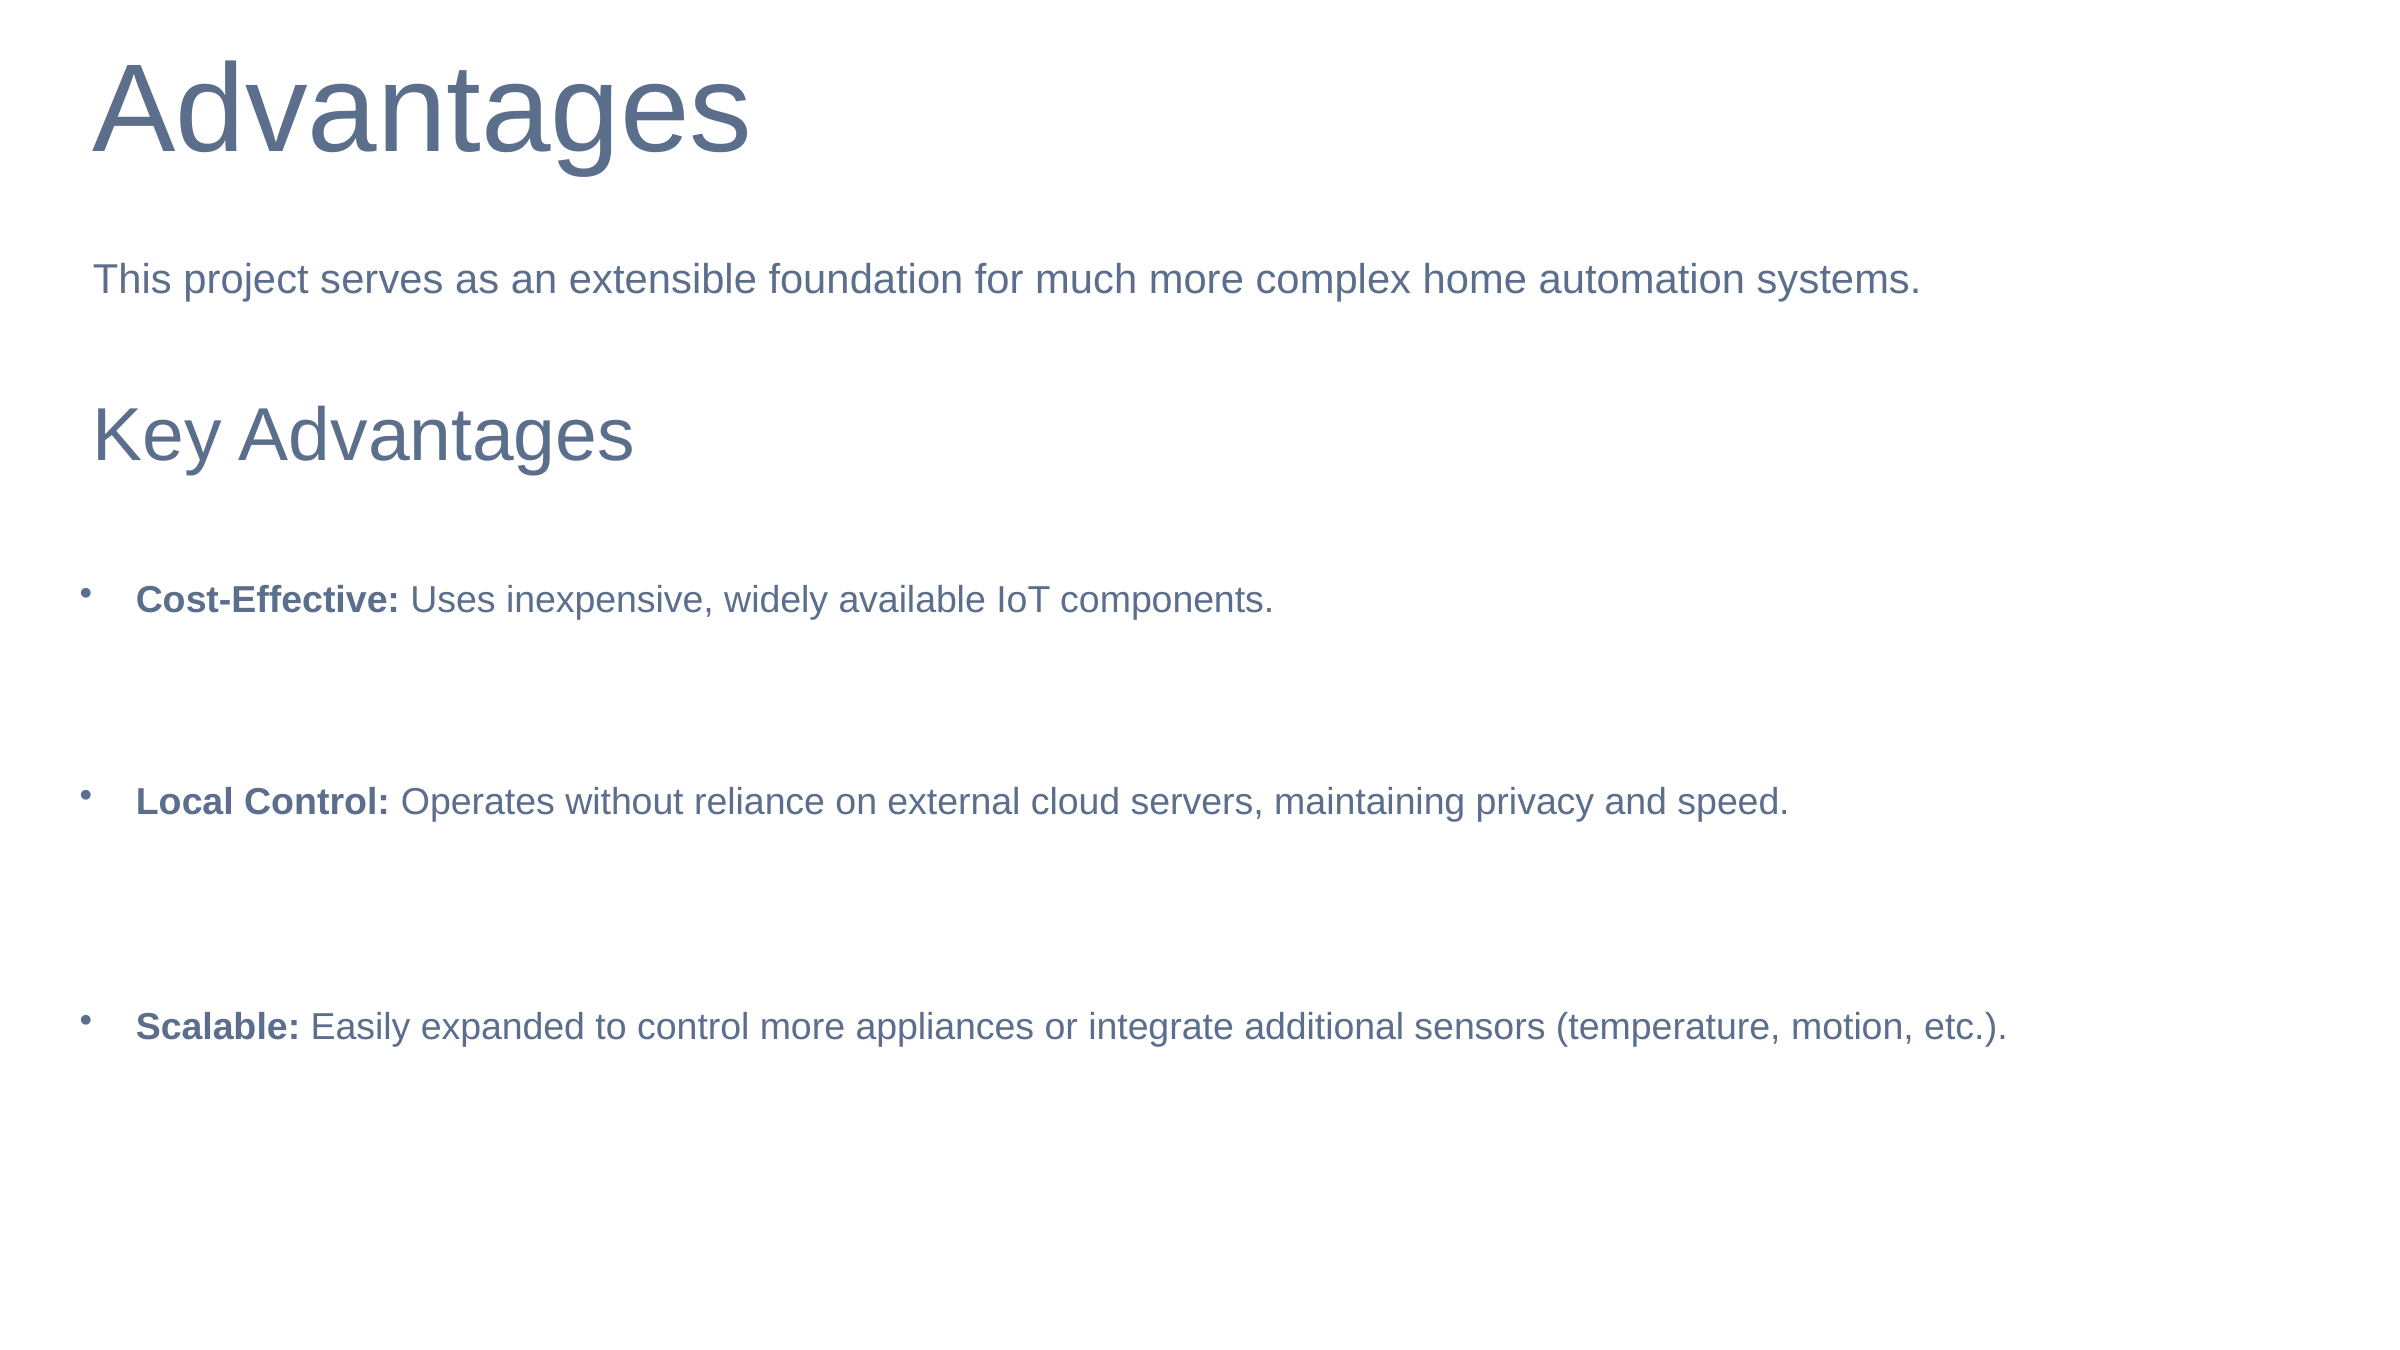

Advantages
This project serves as an extensible foundation for much more complex home automation systems.

Key Advantages

Cost-Effective: Uses inexpensive, widely available IoT components.

Local Control: Operates without reliance on external cloud servers, maintaining privacy and speed.

Scalable: Easily expanded to control more appliances or integrate additional sensors (temperature, motion, etc.).